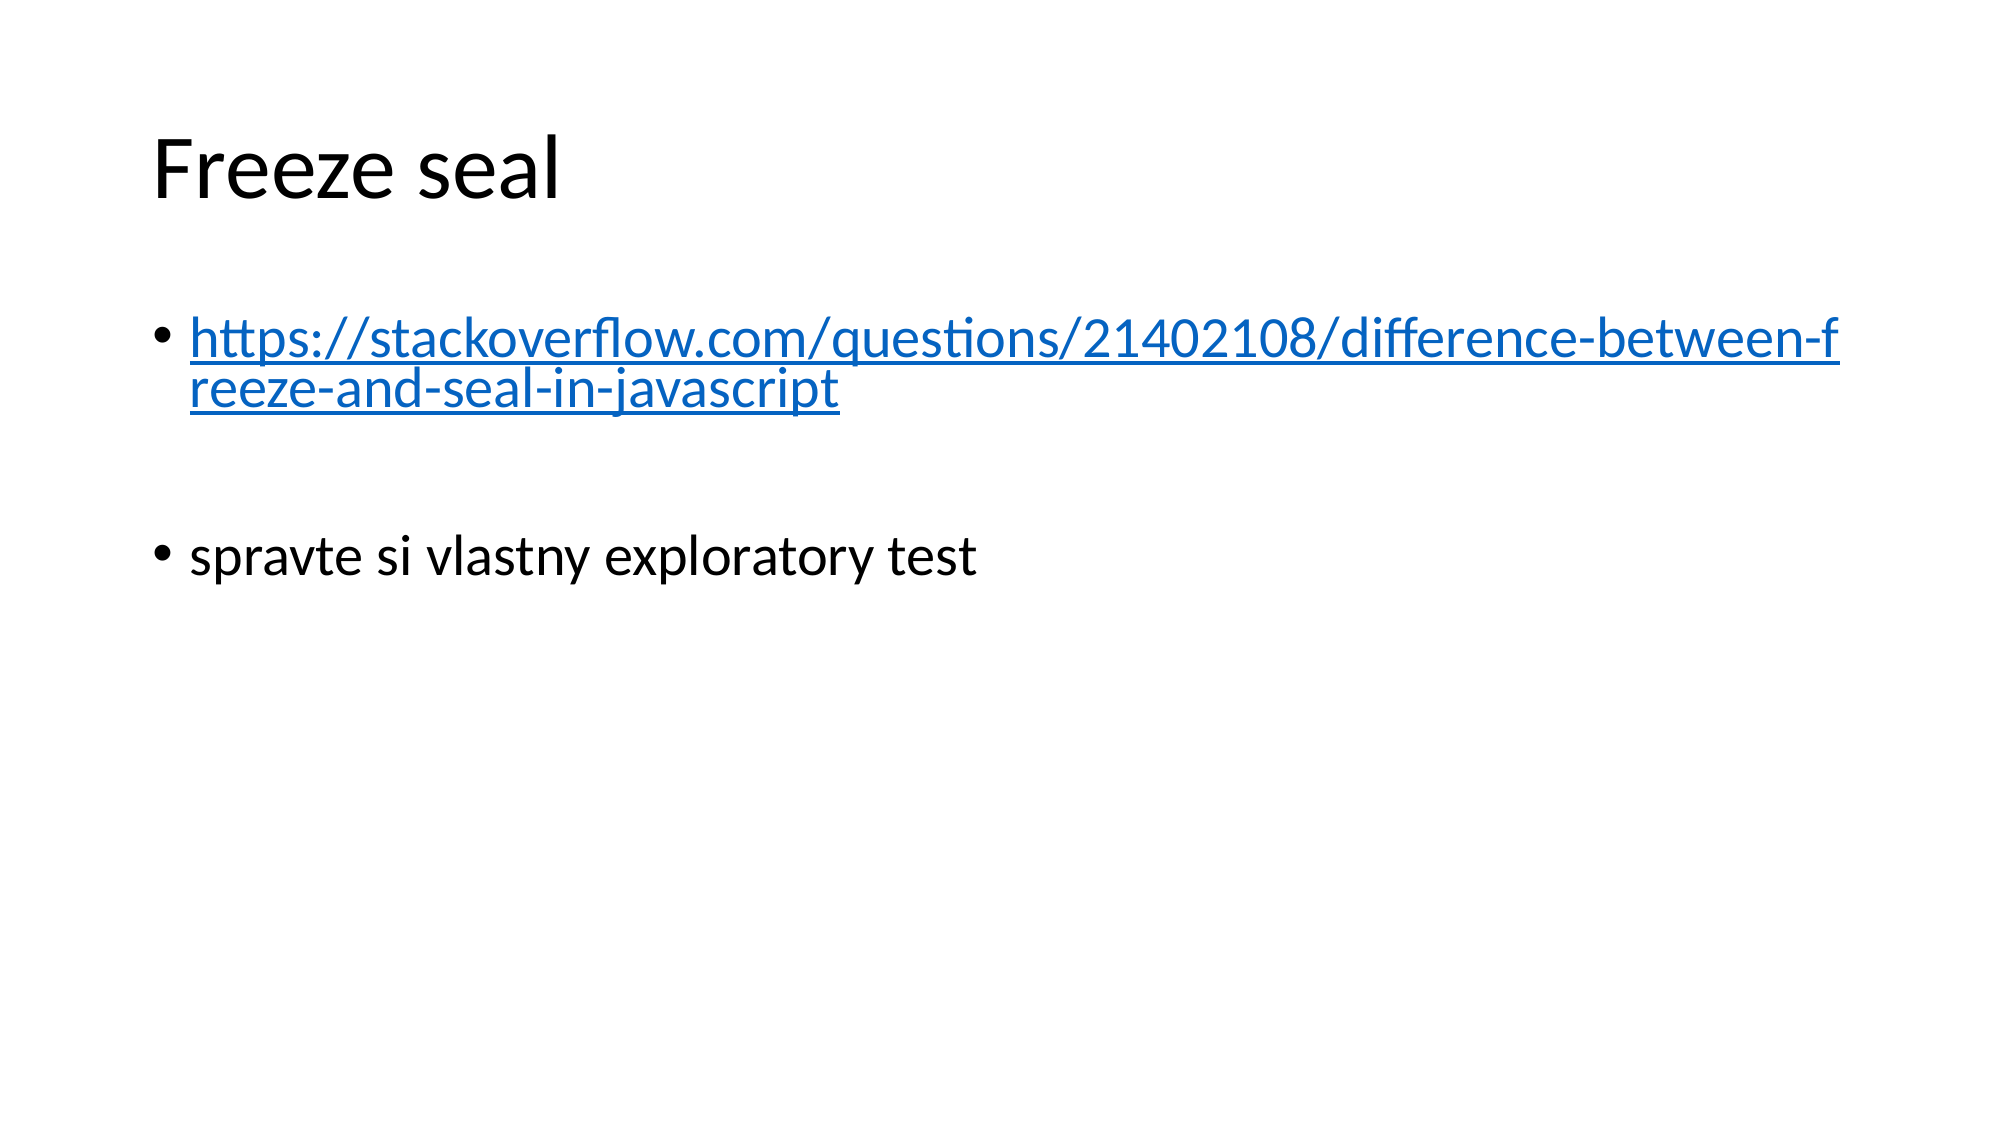

# Freeze seal
https://stackoverflow.com/questions/21402108/difference-between-freeze-and-seal-in-javascript

spravte si vlastny exploratory test